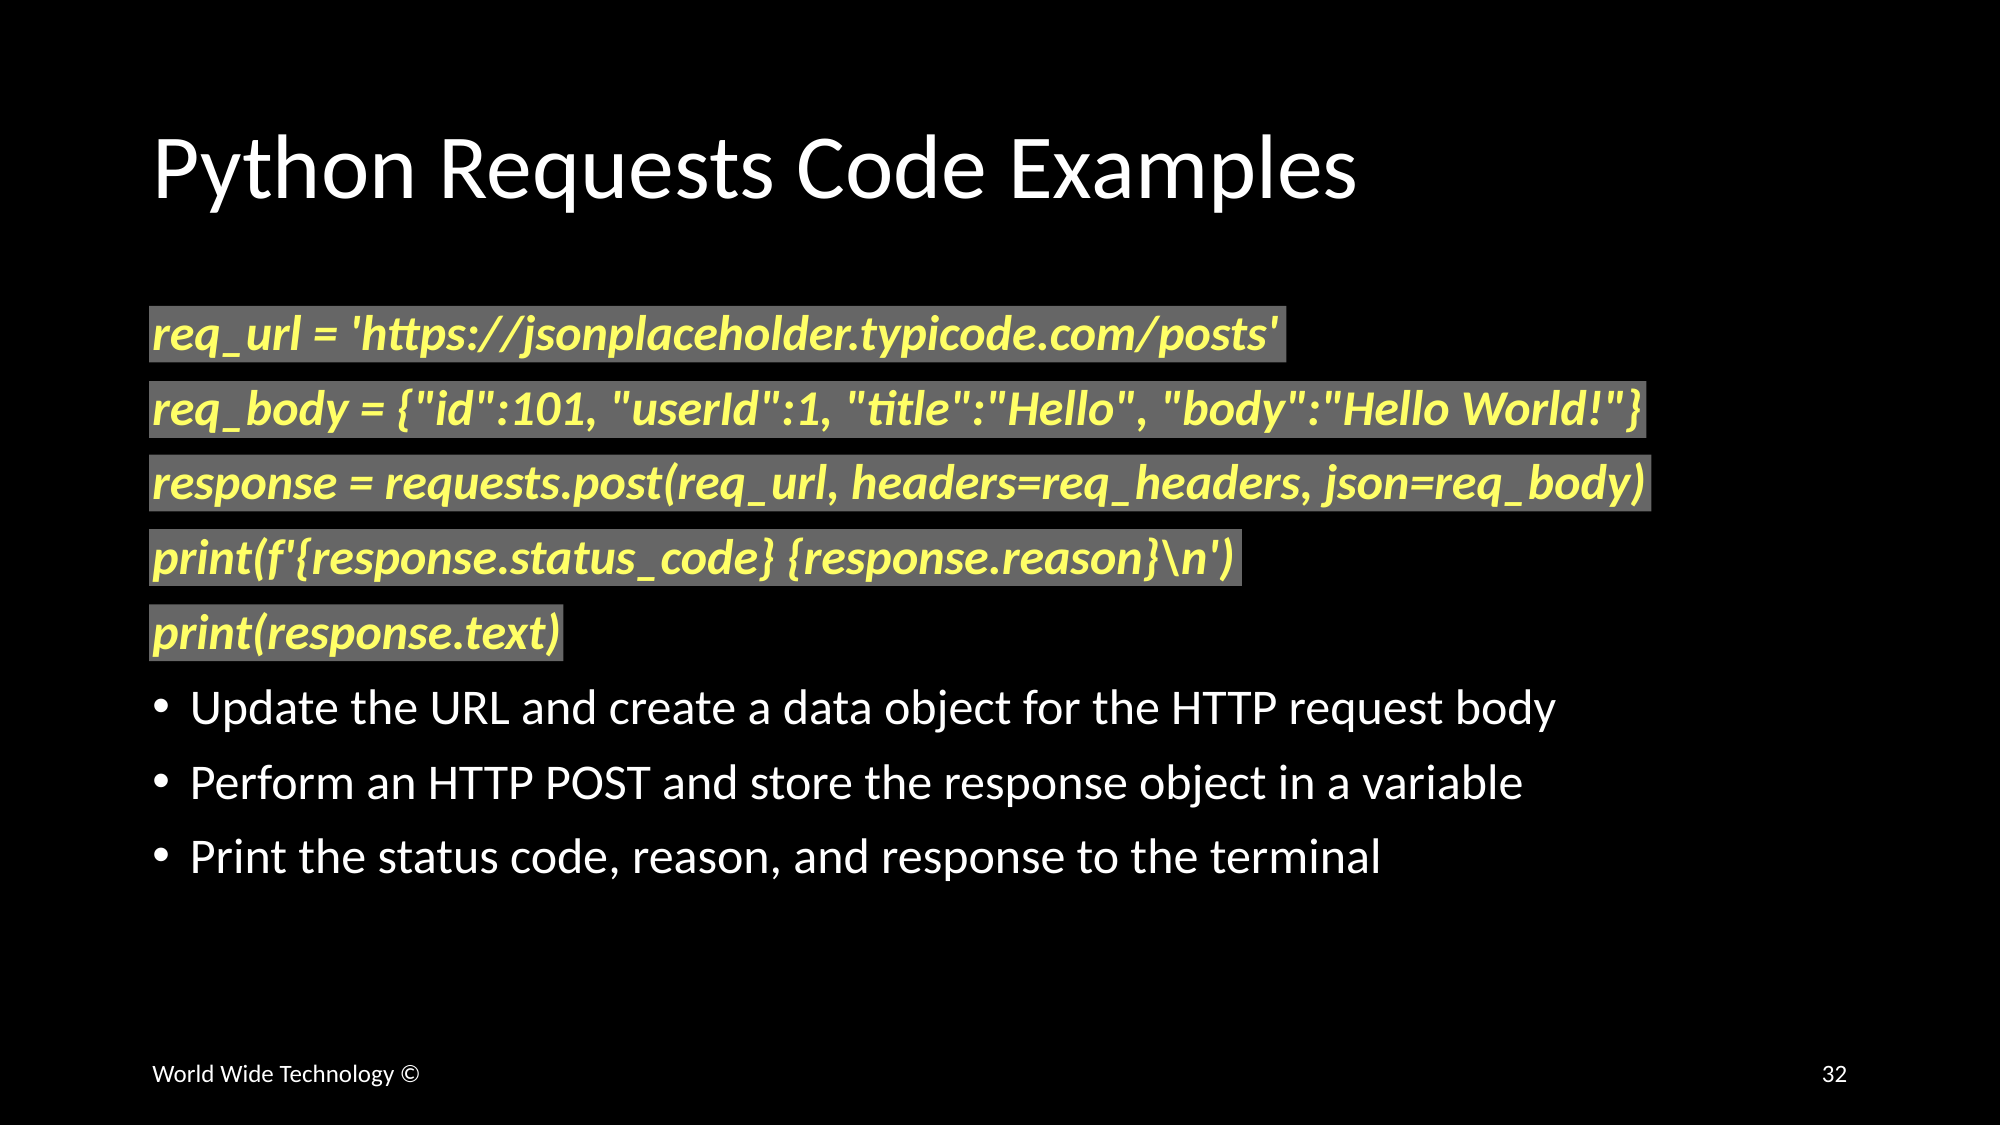

# Python Requests Code Examples
req_url = 'https://jsonplaceholder.typicode.com/posts'
req_body = {"id":101, "userId":1, "title":"Hello", "body":"Hello World!"}
response = requests.post(req_url, headers=req_headers, json=req_body)
print(f'{response.status_code} {response.reason}\n')
print(response.text)
Update the URL and create a data object for the HTTP request body
Perform an HTTP POST and store the response object in a variable
Print the status code, reason, and response to the terminal

World Wide Technology ©
32